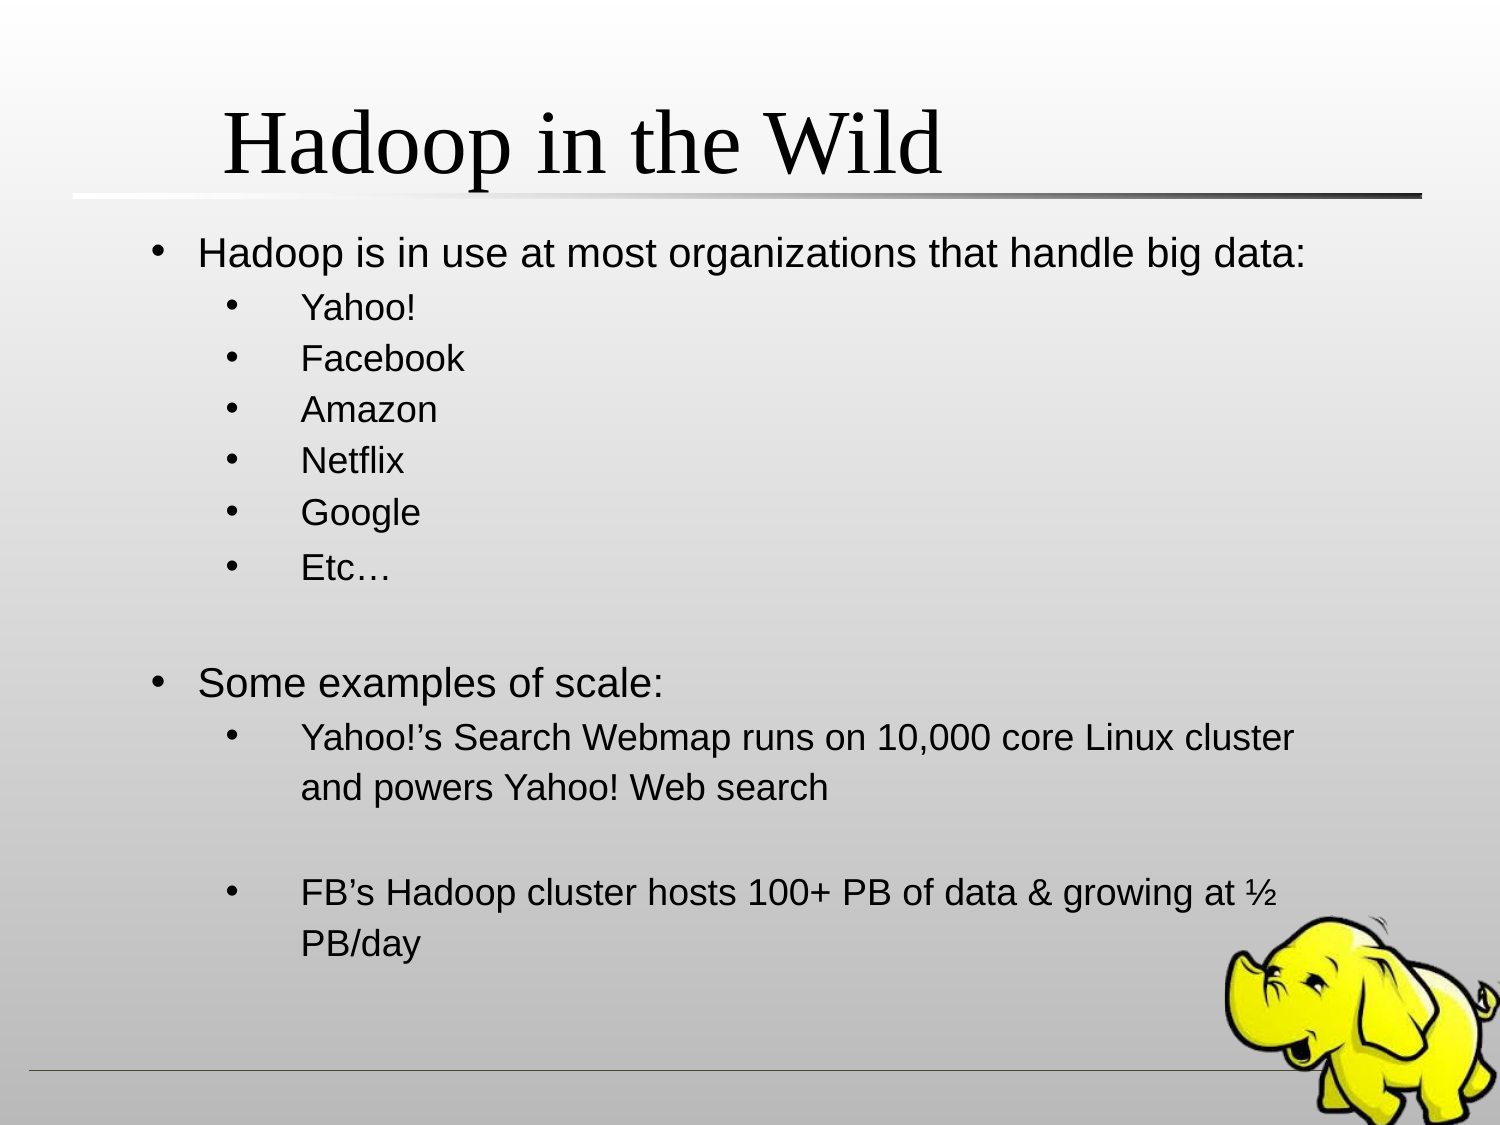

# Hadoop in the Wild

Hadoop is in use at most organizations that handle big data:
Yahoo!
Facebook
Amazon
Netflix
Google
Etc…

Some examples of scale:
Yahoo!’s Search Webmap runs on 10,000 core Linux cluster  and powers Yahoo! Web search

FB’s Hadoop cluster hosts 100+ PB of data & growing at ½  PB/day